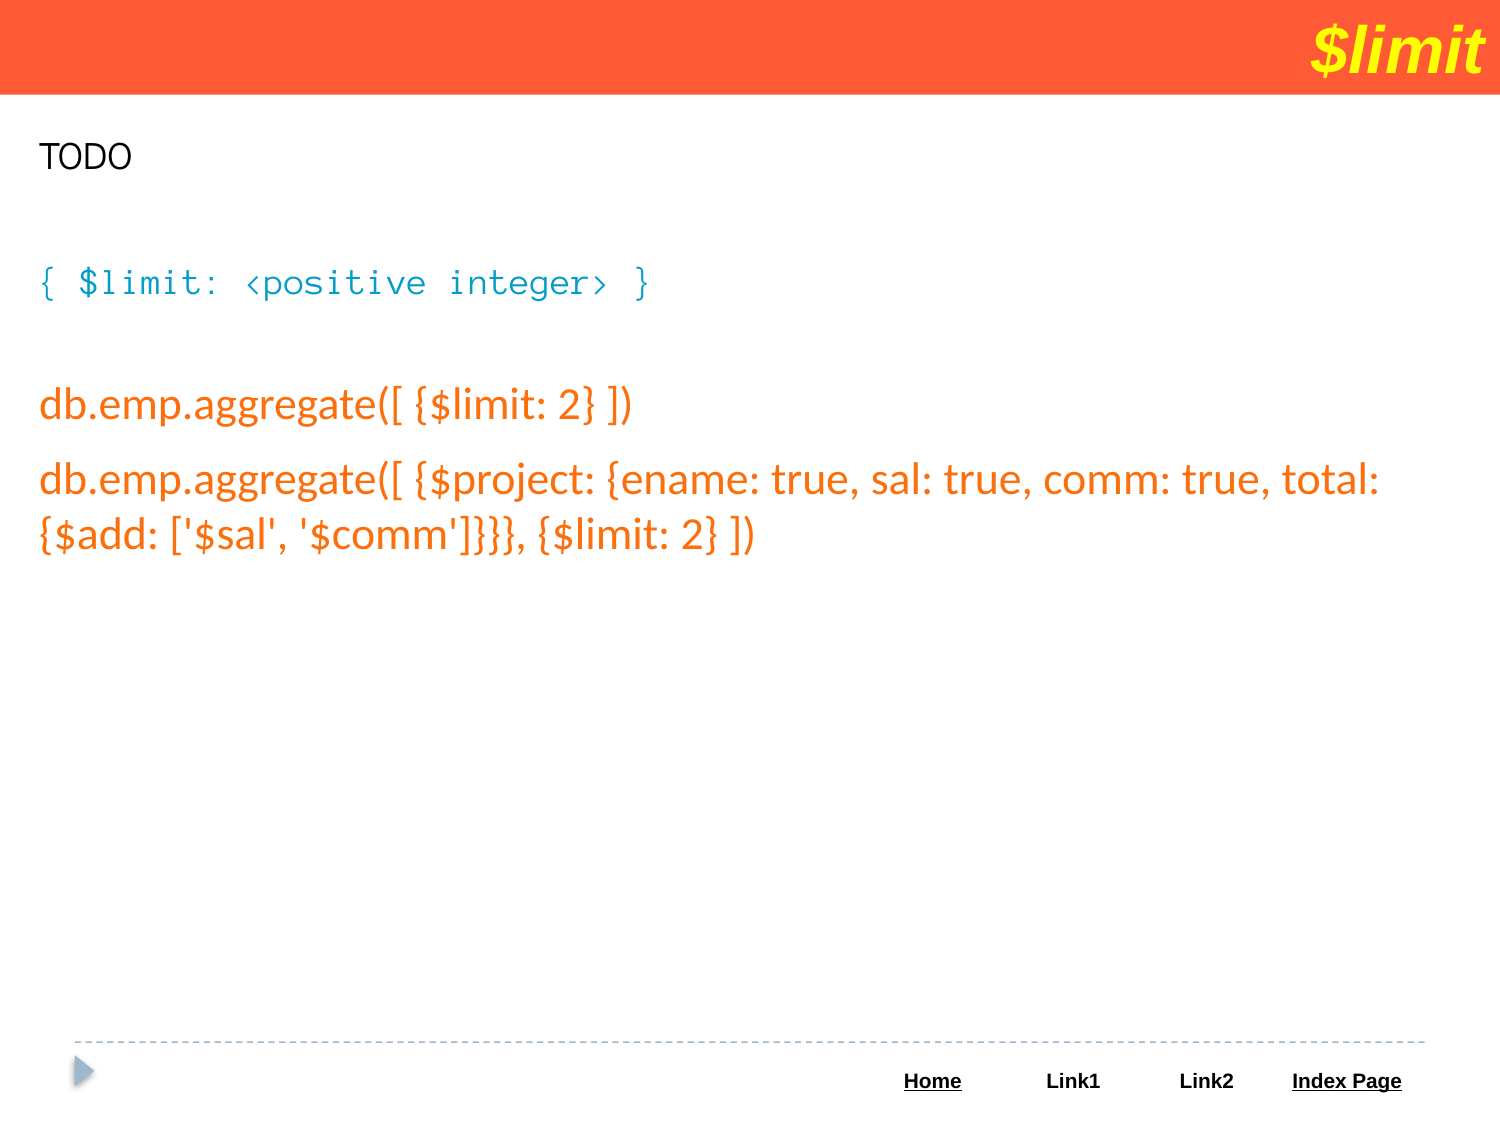

$limit
TODO
{ $limit: <positive integer> }
db.emp.aggregate([ {$limit: 2} ])

db.emp.aggregate([ {$project: {ename: true, sal: true, comm: true, total: {$add: ['$sal', '$comm']}}}, {$limit: 2} ])